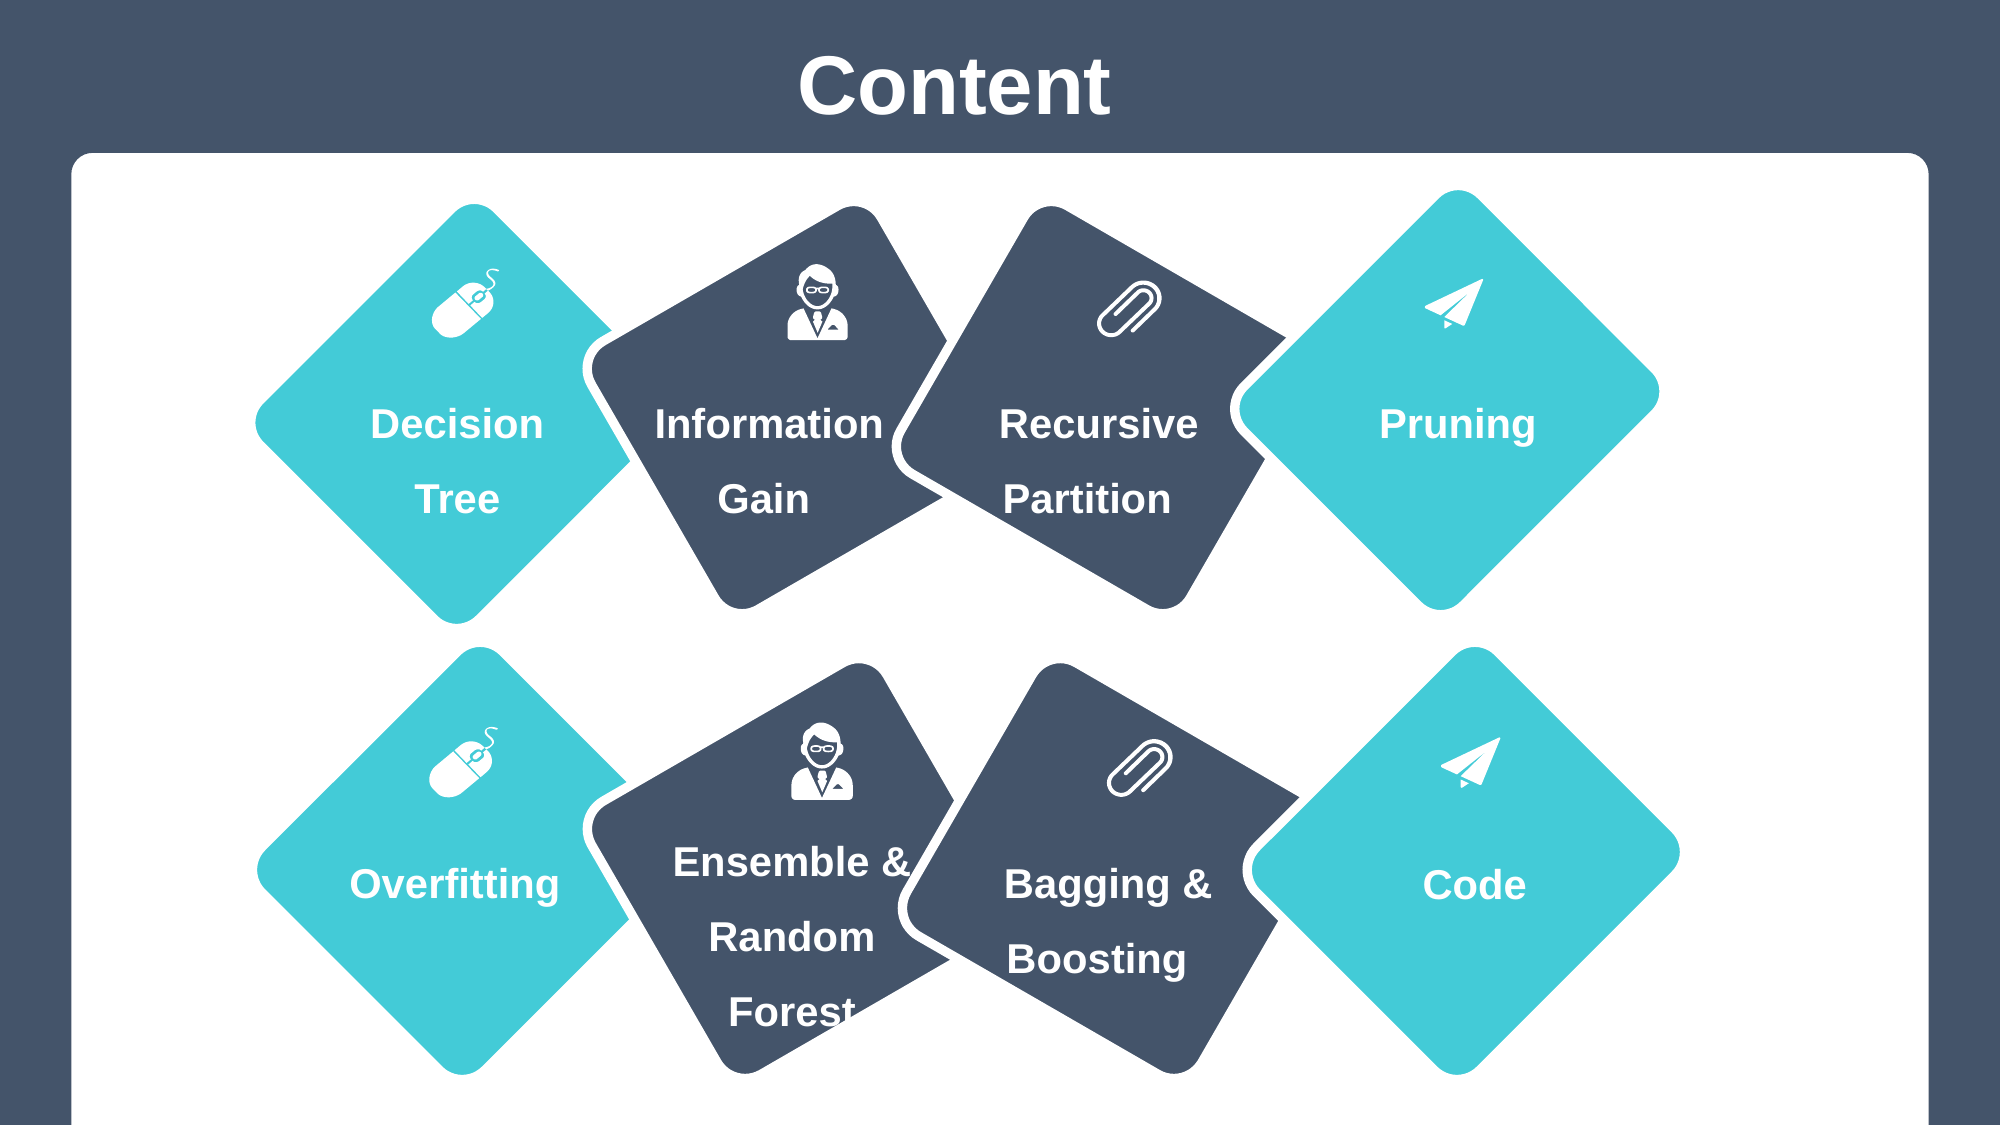

Content

 Information Gain
  Recursive Partition
Decision Tree
Pruning

Ensemble &
Random Forest
  Bagging & Boosting
Overfitting
Code